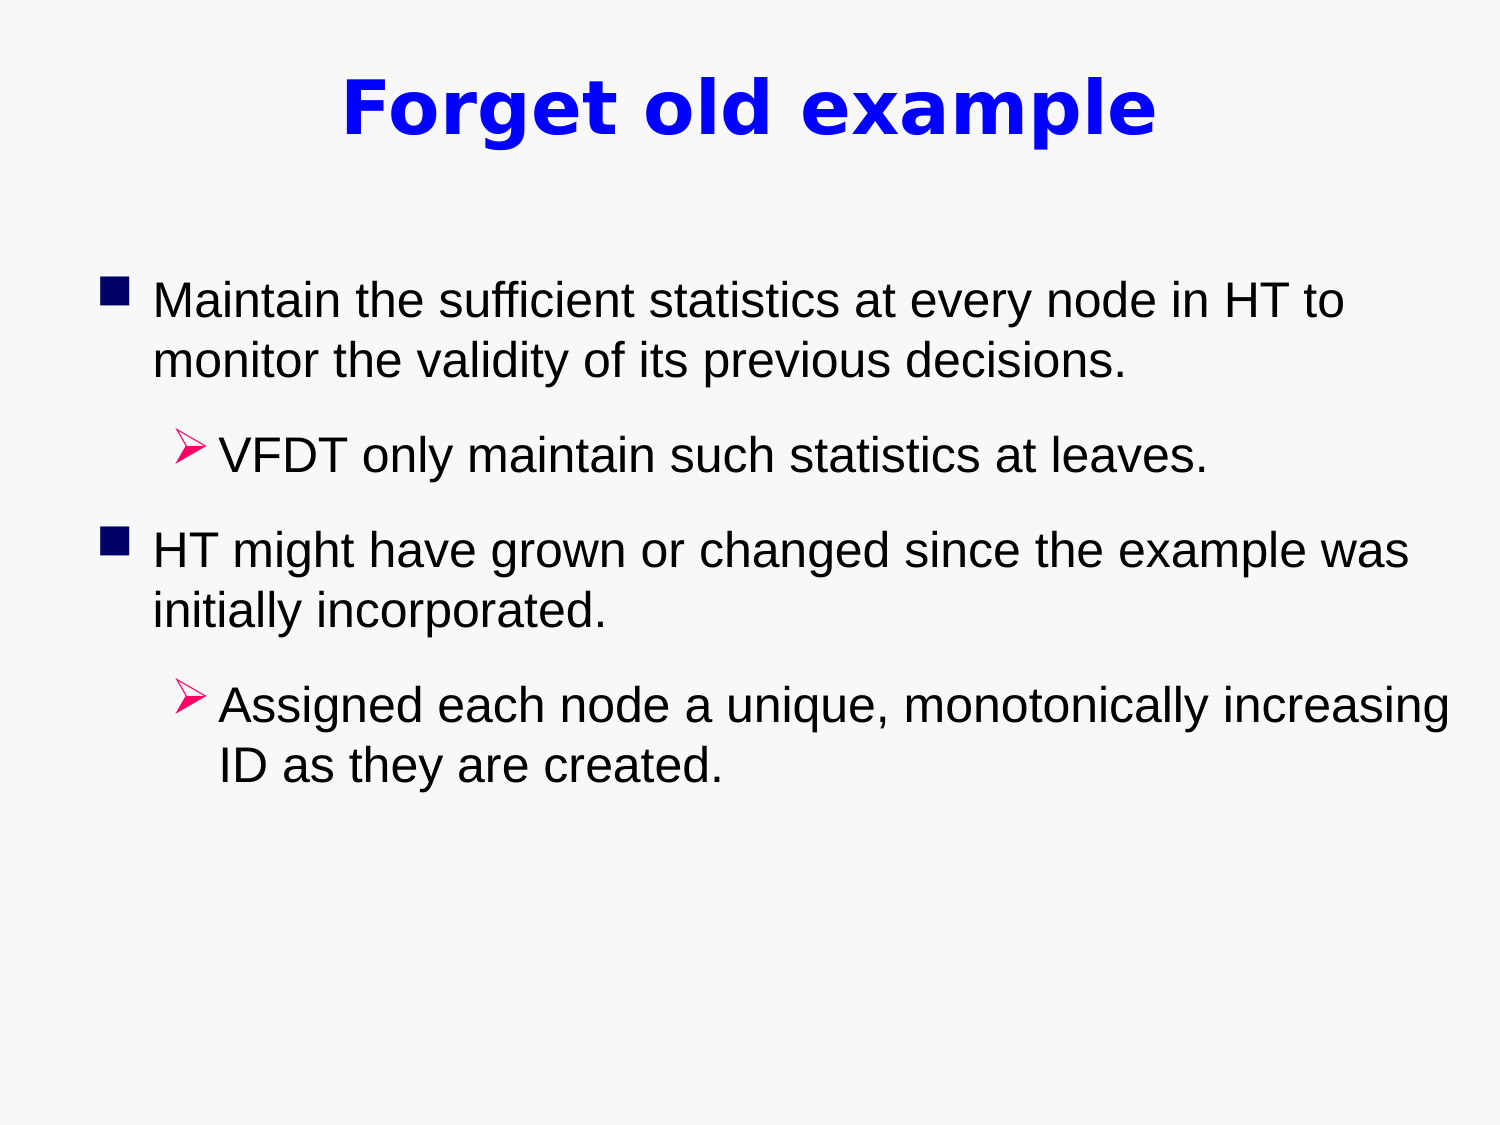

# Forget old example
Maintain the sufficient statistics at every node in HT to monitor the validity of its previous decisions.
VFDT only maintain such statistics at leaves.
HT might have grown or changed since the example was initially incorporated.
Assigned each node a unique, monotonically increasing ID as they are created.